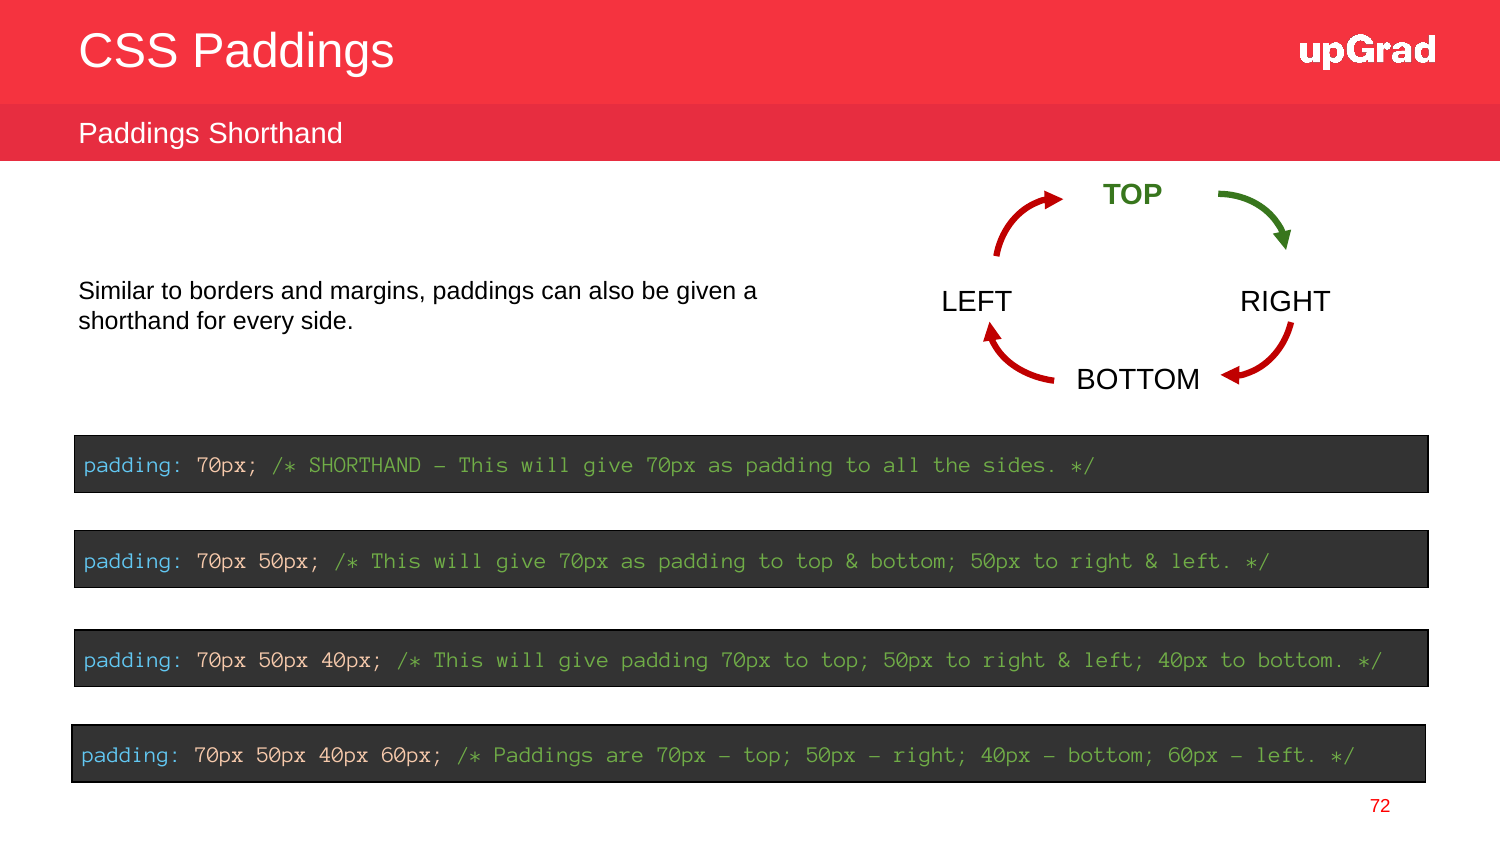

CSS Paddings

Paddings Shorthand
TOP

Similar to borders and margins, paddings can also be given a shorthand for every side.
LEFT
RIGHT

BOTTOM
| padding: 70px; /\* SHORTHAND - This will give 70px as padding to all the sides. \*/ |
| --- |
| padding: 70px 50px; /\* This will give 70px as padding to top & bottom; 50px to right & left. \*/ |
| --- |
| padding: 70px 50px 40px; /\* This will give padding 70px to top; 50px to right & left; 40px to bottom. \*/ |
| --- |
| padding: 70px 50px 40px 60px; /\* Paddings are 70px – top; 50px – right; 40px – bottom; 60px – left. \*/ |
| --- |
72